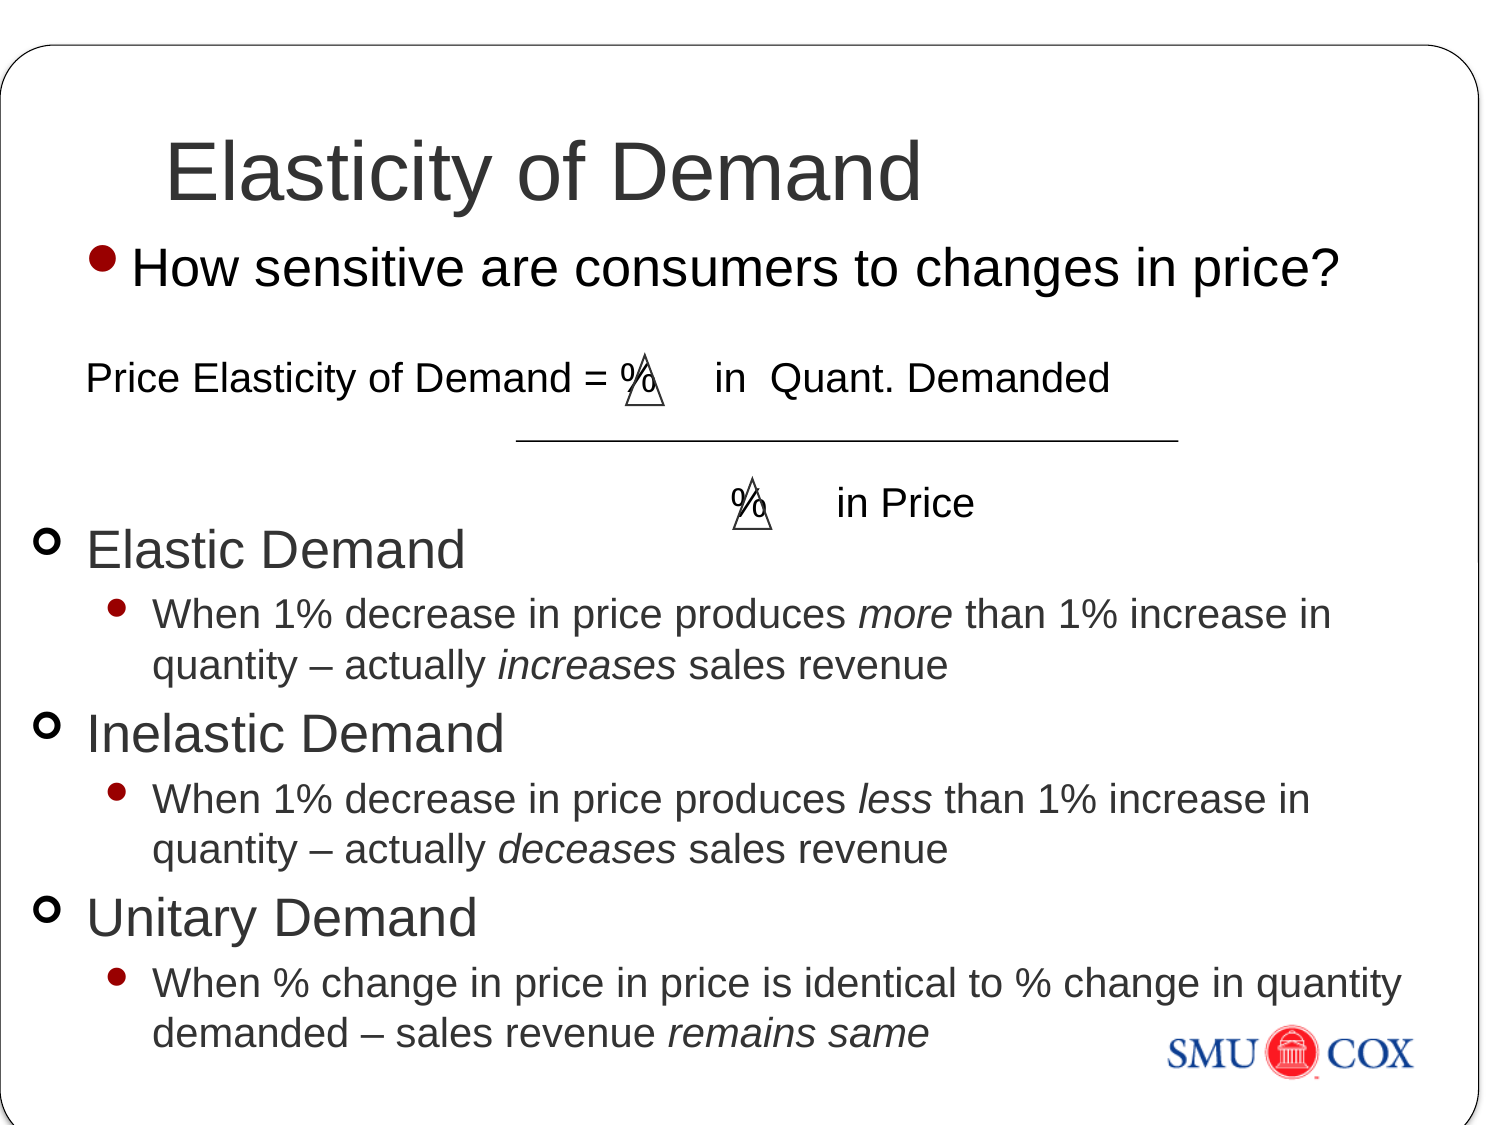

# Elasticity of Demand
How sensitive are consumers to changes in price?

Price Elasticity of Demand = %     in  Quant. Demanded

					%      in Price

Elastic Demand
When 1% decrease in price produces more than 1% increase in quantity – actually increases sales revenue
Inelastic Demand
When 1% decrease in price produces less than 1% increase in quantity – actually deceases sales revenue
Unitary Demand
When % change in price in price is identical to % change in quantity demanded – sales revenue remains same